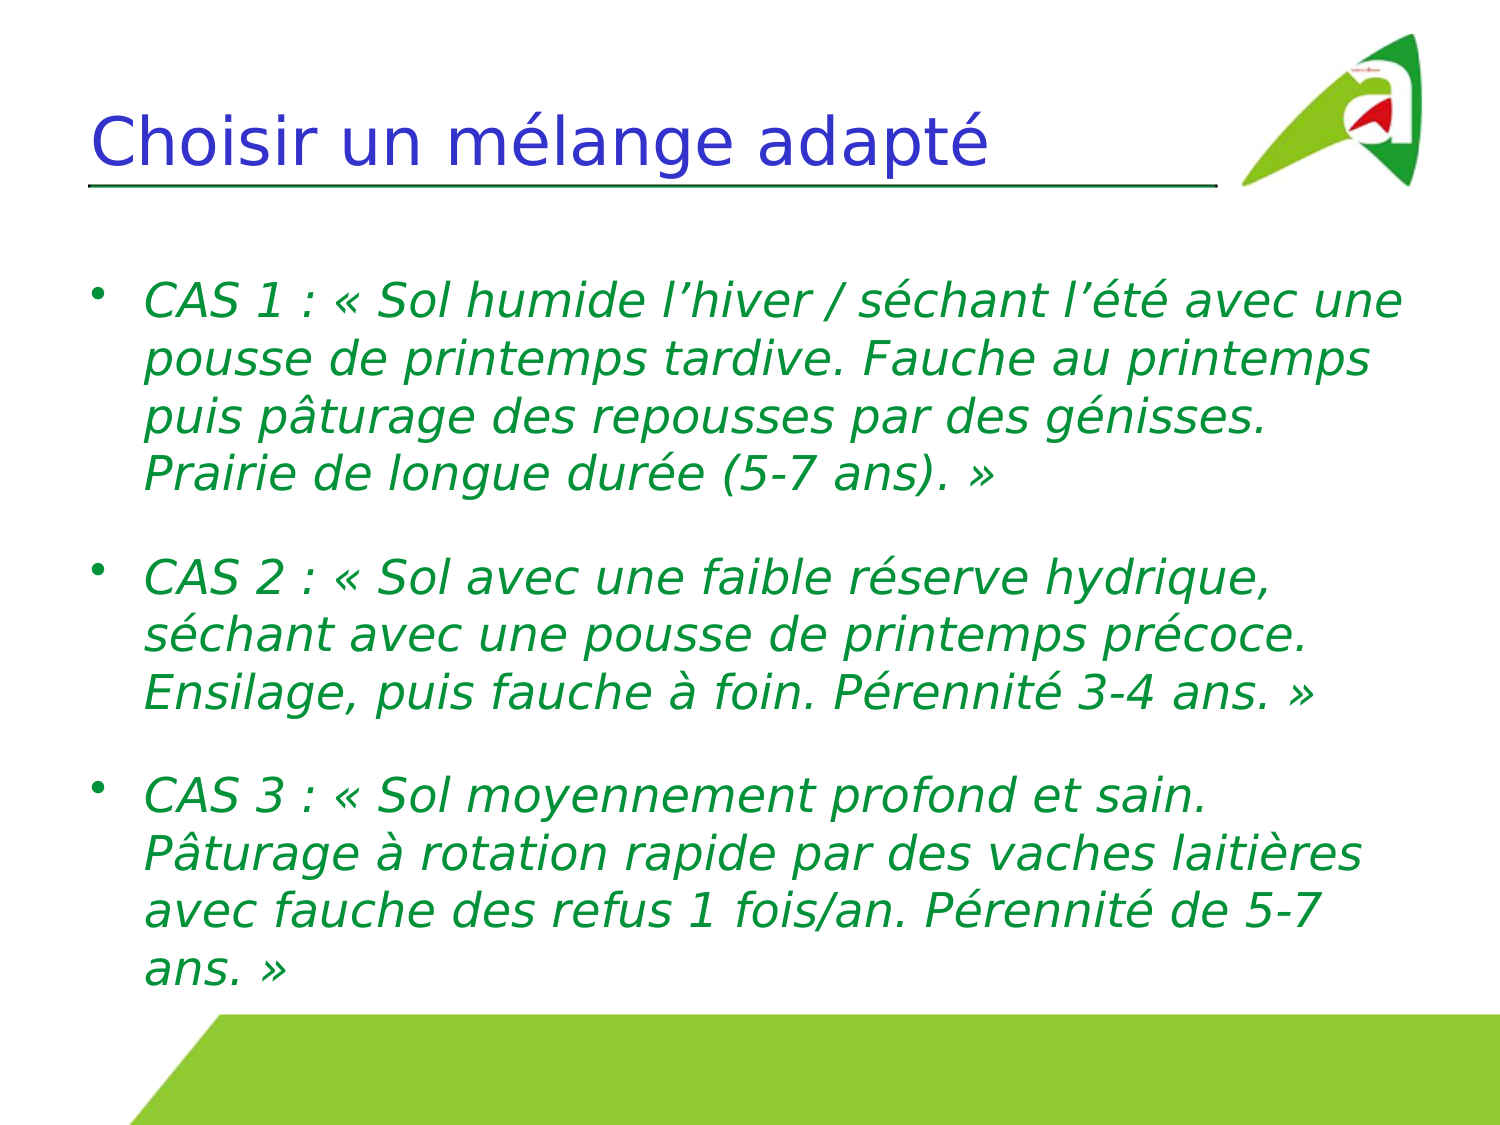

# Choisir un mélange adapté
CAS 1 : « Sol humide l’hiver / séchant l’été avec une pousse de printemps tardive. Fauche au printemps puis pâturage des repousses par des génisses. Prairie de longue durée (5-7 ans). »

CAS 2 : « Sol avec une faible réserve hydrique, séchant avec une pousse de printemps précoce. Ensilage, puis fauche à foin. Pérennité 3-4 ans. »

CAS 3 : « Sol moyennement profond et sain. Pâturage à rotation rapide par des vaches laitières avec fauche des refus 1 fois/an. Pérennité de 5-7 ans. »